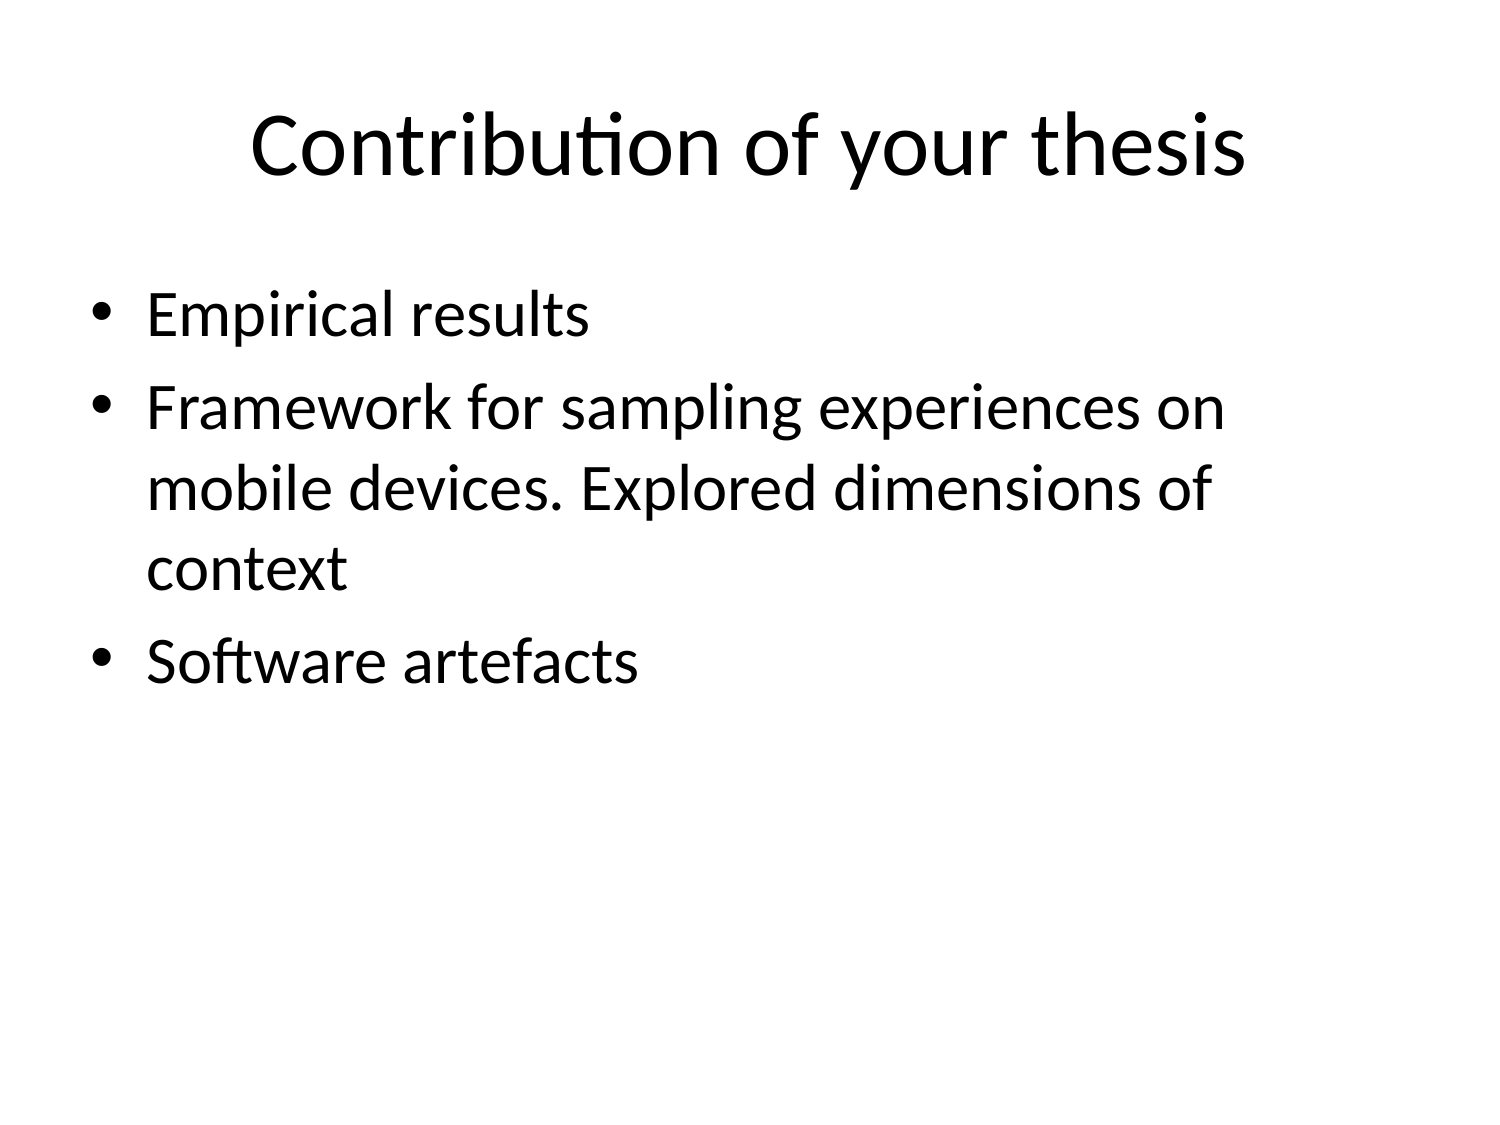

# Contribution of your thesis
Empirical results
Framework for sampling experiences on mobile devices. Explored dimensions of context
Software artefacts